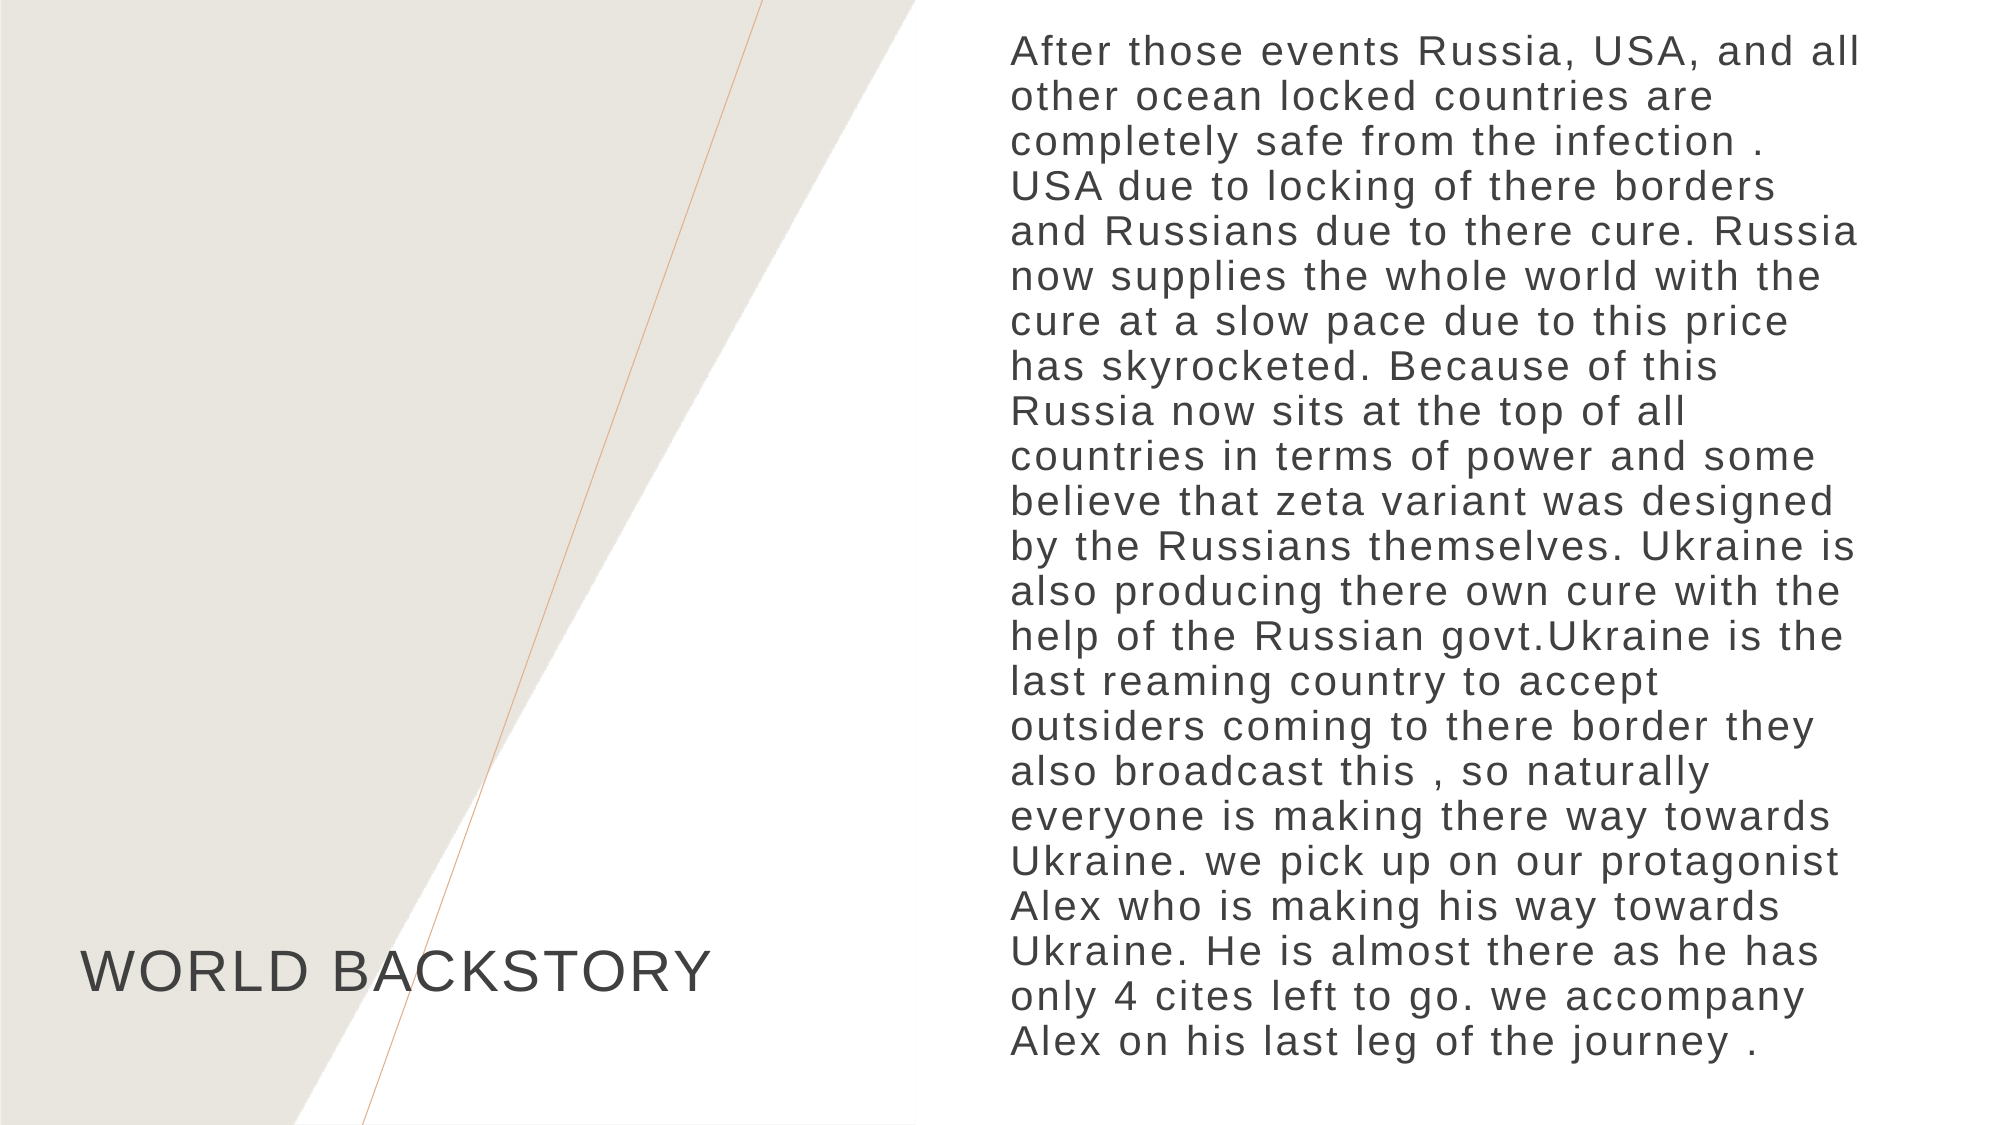

After those events Russia, USA, and all other ocean locked countries are completely safe from the infection . USA due to locking of there borders and Russians due to there cure. Russia now supplies the whole world with the cure at a slow pace due to this price has skyrocketed. Because of this Russia now sits at the top of all countries in terms of power and some believe that zeta variant was designed by the Russians themselves. Ukraine is also producing there own cure with the help of the Russian govt.Ukraine is the last reaming country to accept outsiders coming to there border they also broadcast this , so naturally everyone is making there way towards Ukraine. we pick up on our protagonist Alex who is making his way towards Ukraine. He is almost there as he has only 4 cites left to go. we accompany Alex on his last leg of the journey .
# World Backstory